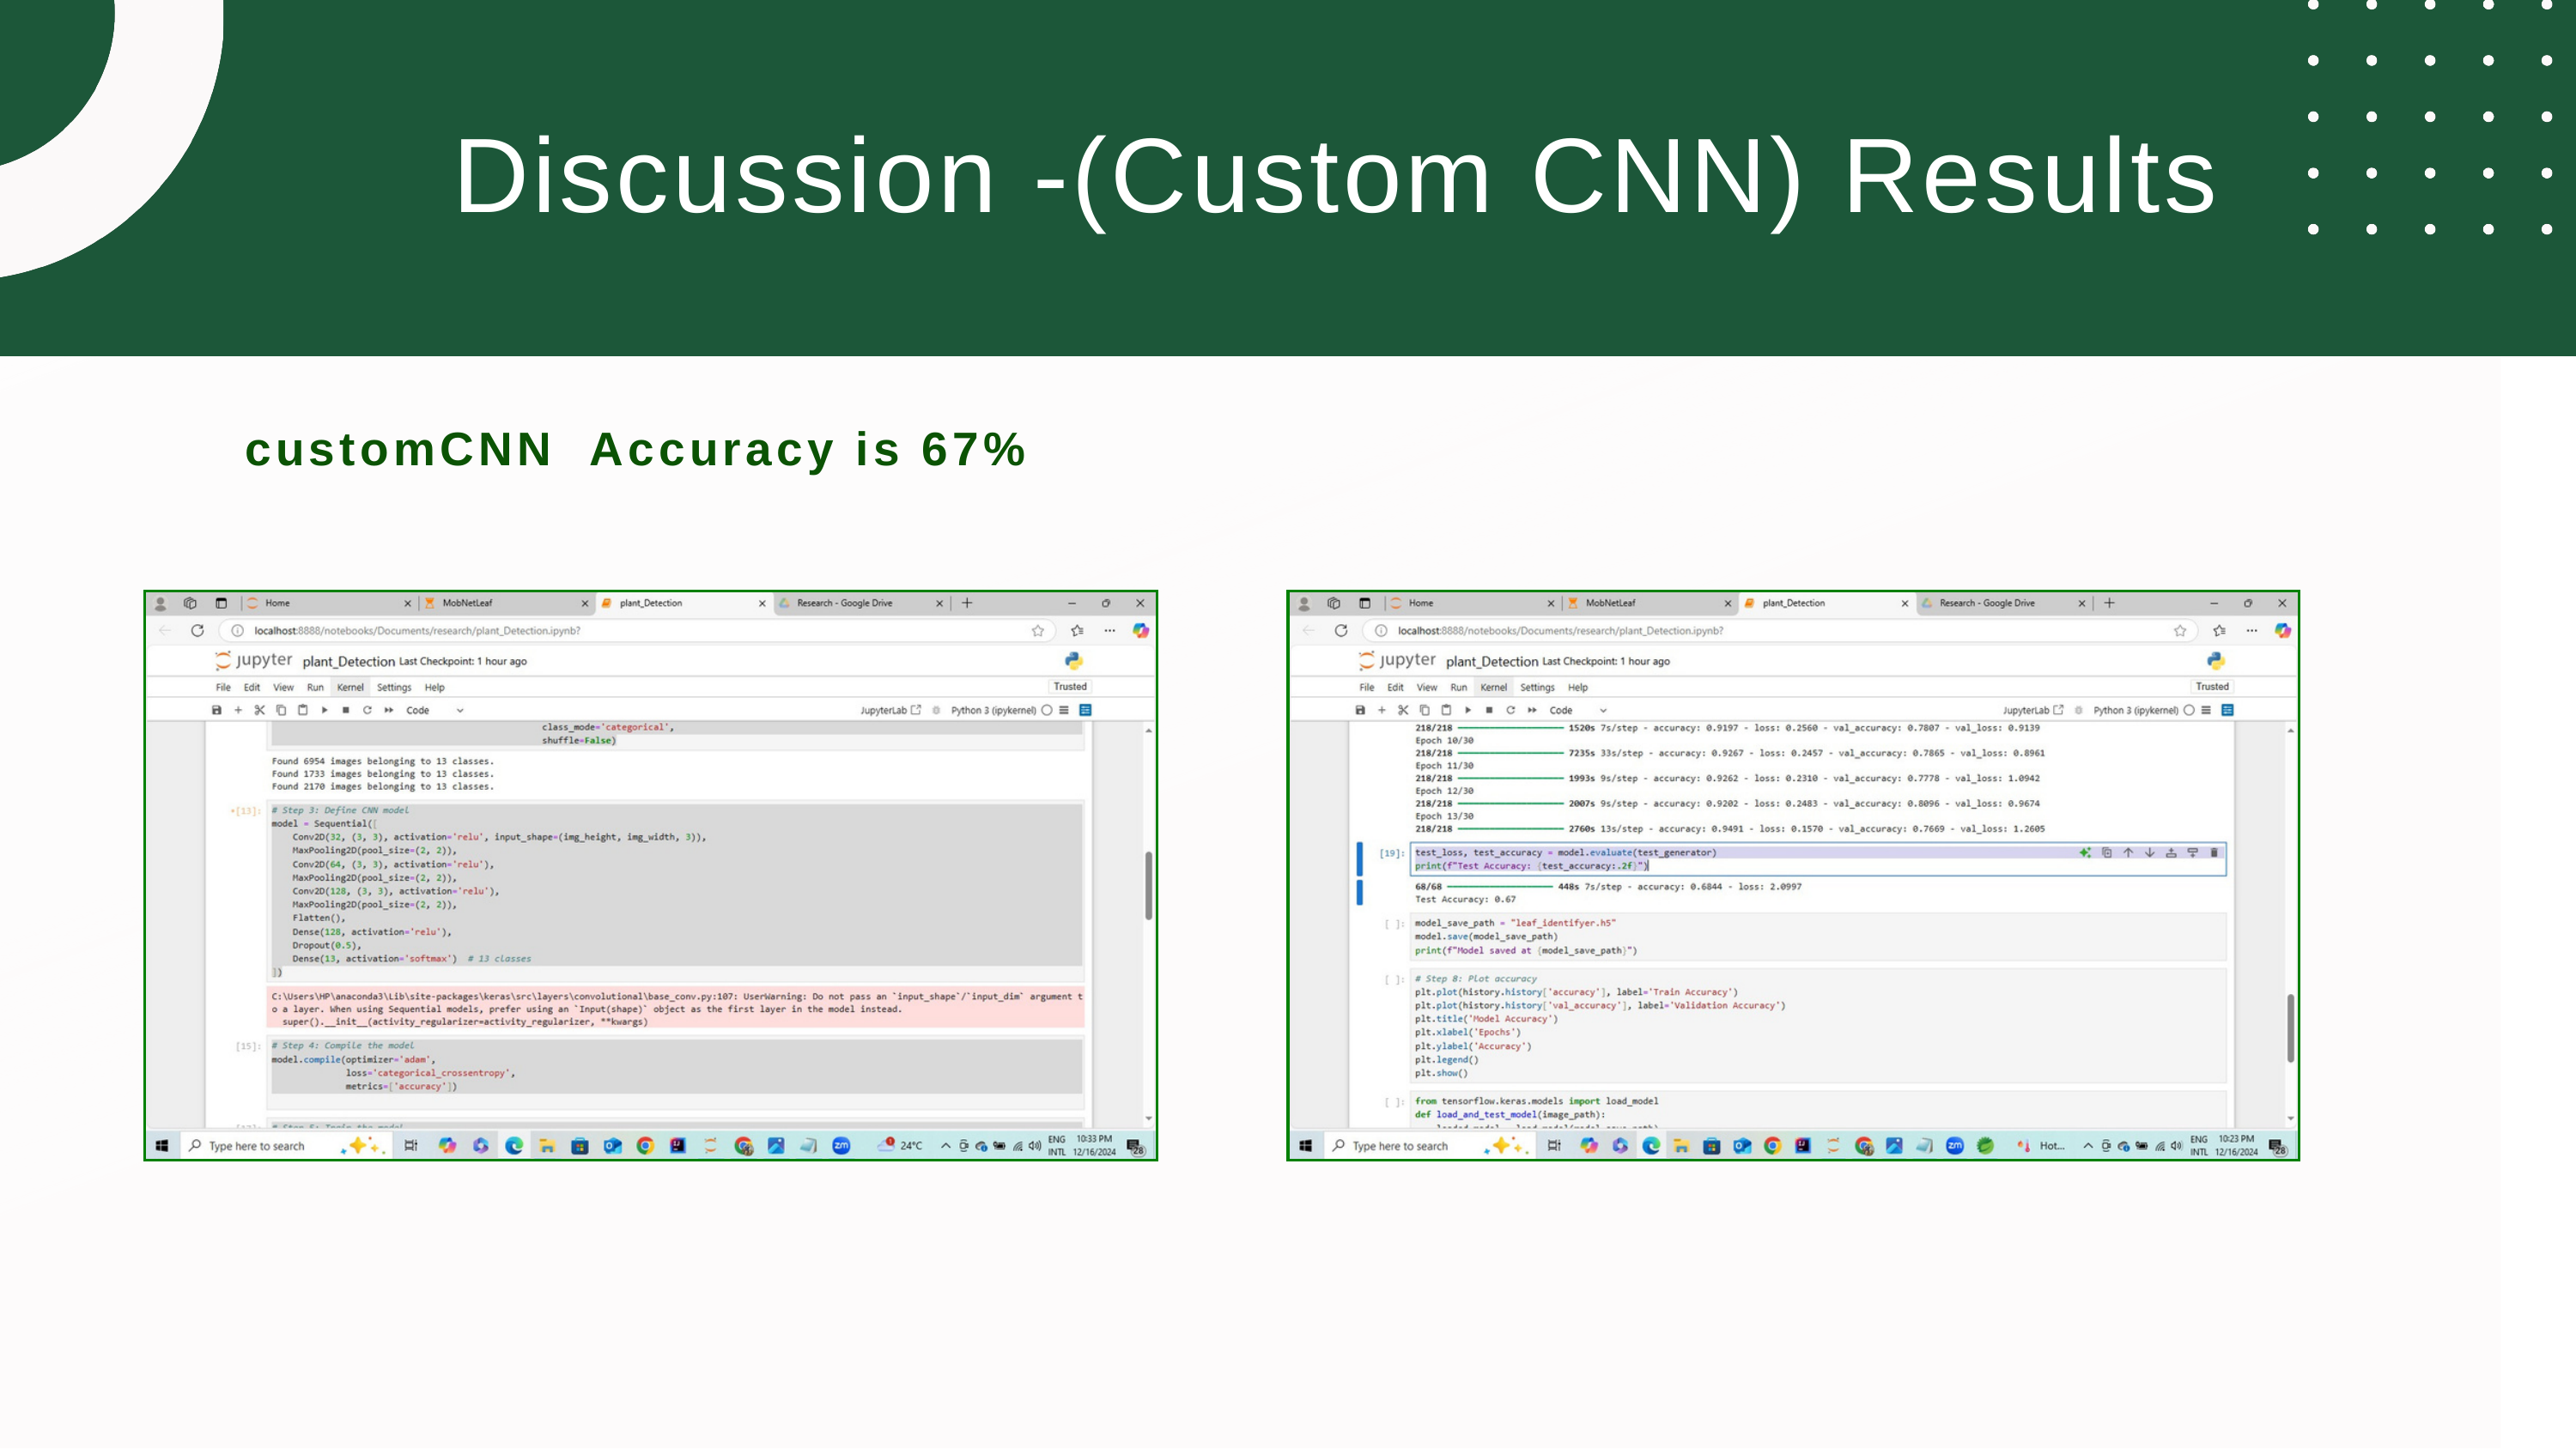

Discussion -(Custom CNN) Results

customCNN  Accuracy is 67%